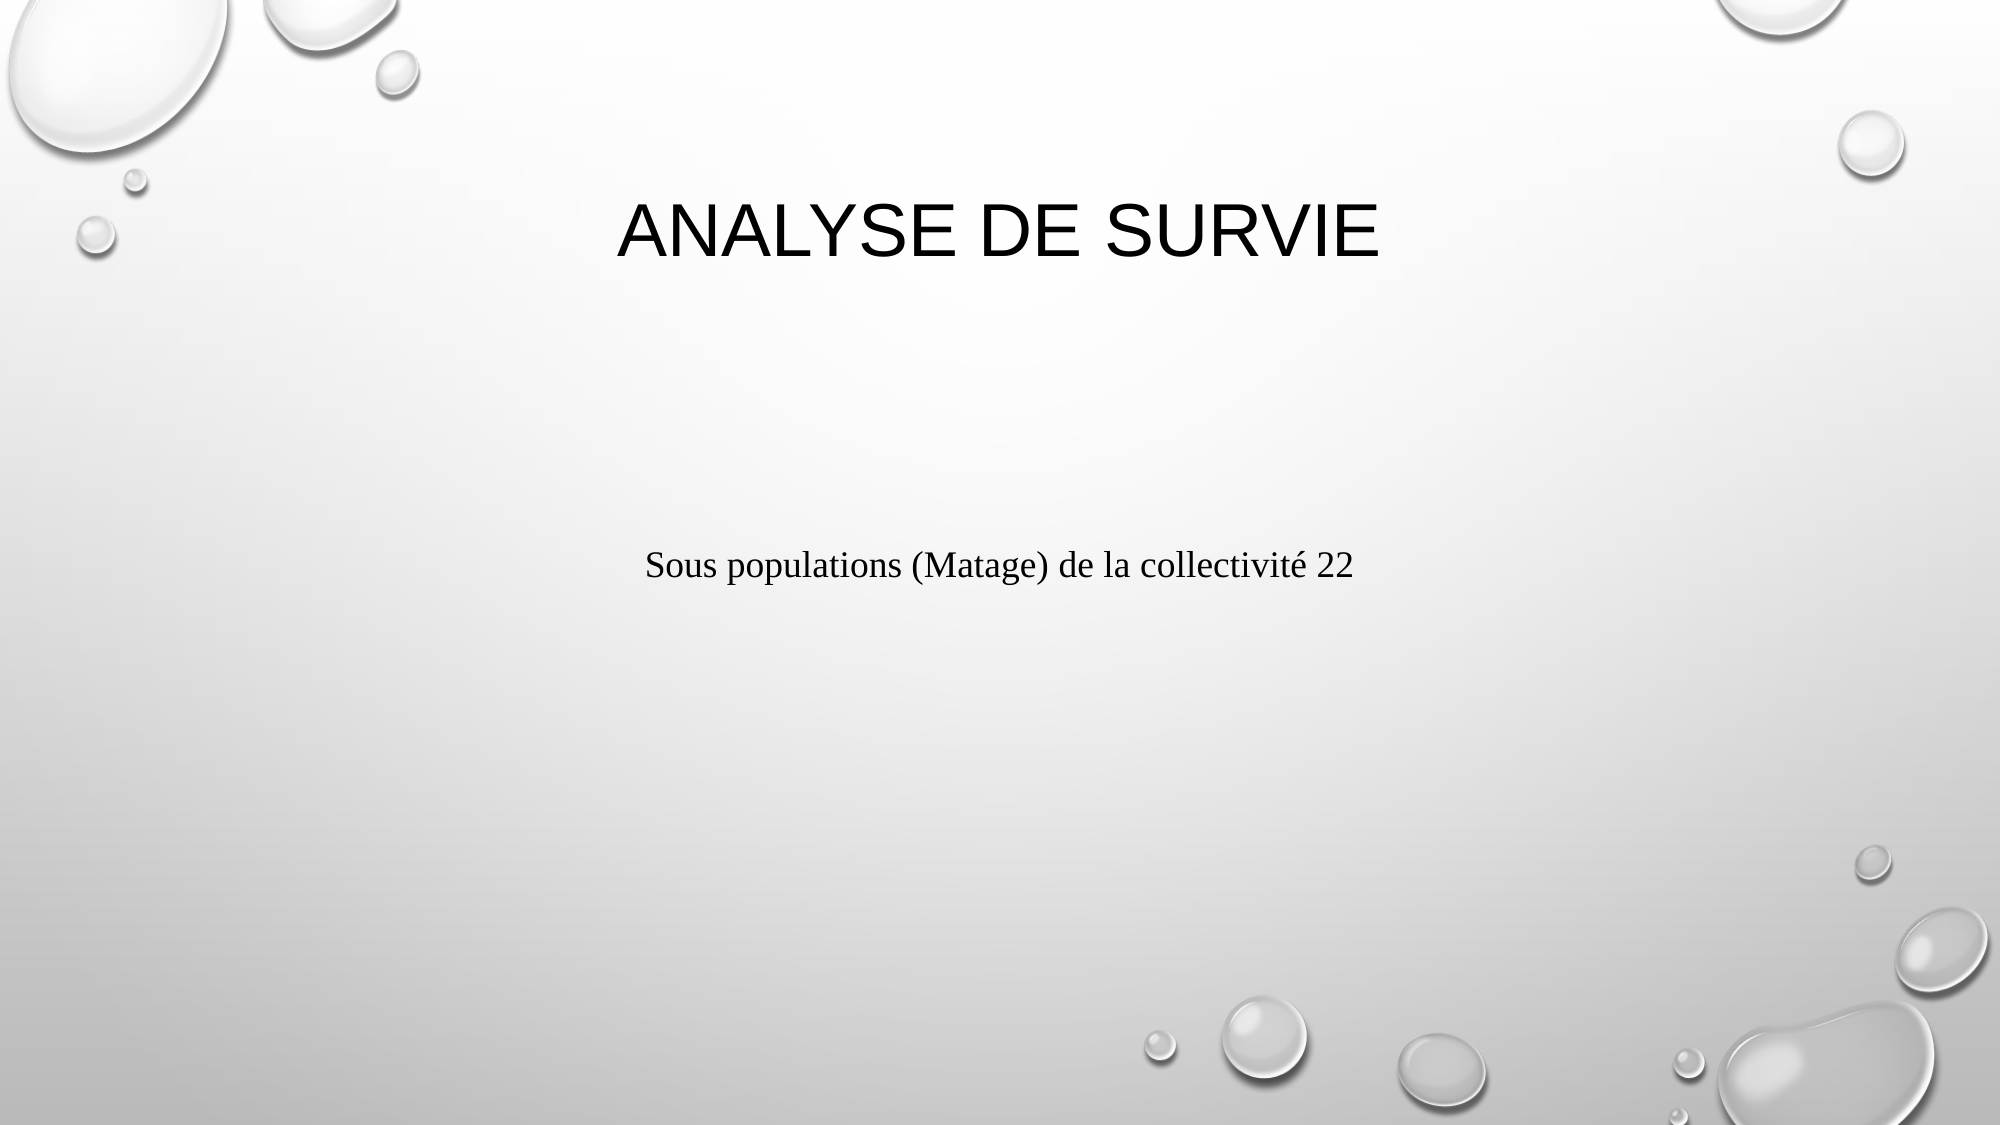

# Analyse de survie
Sous populations (Matage) de la collectivité 22